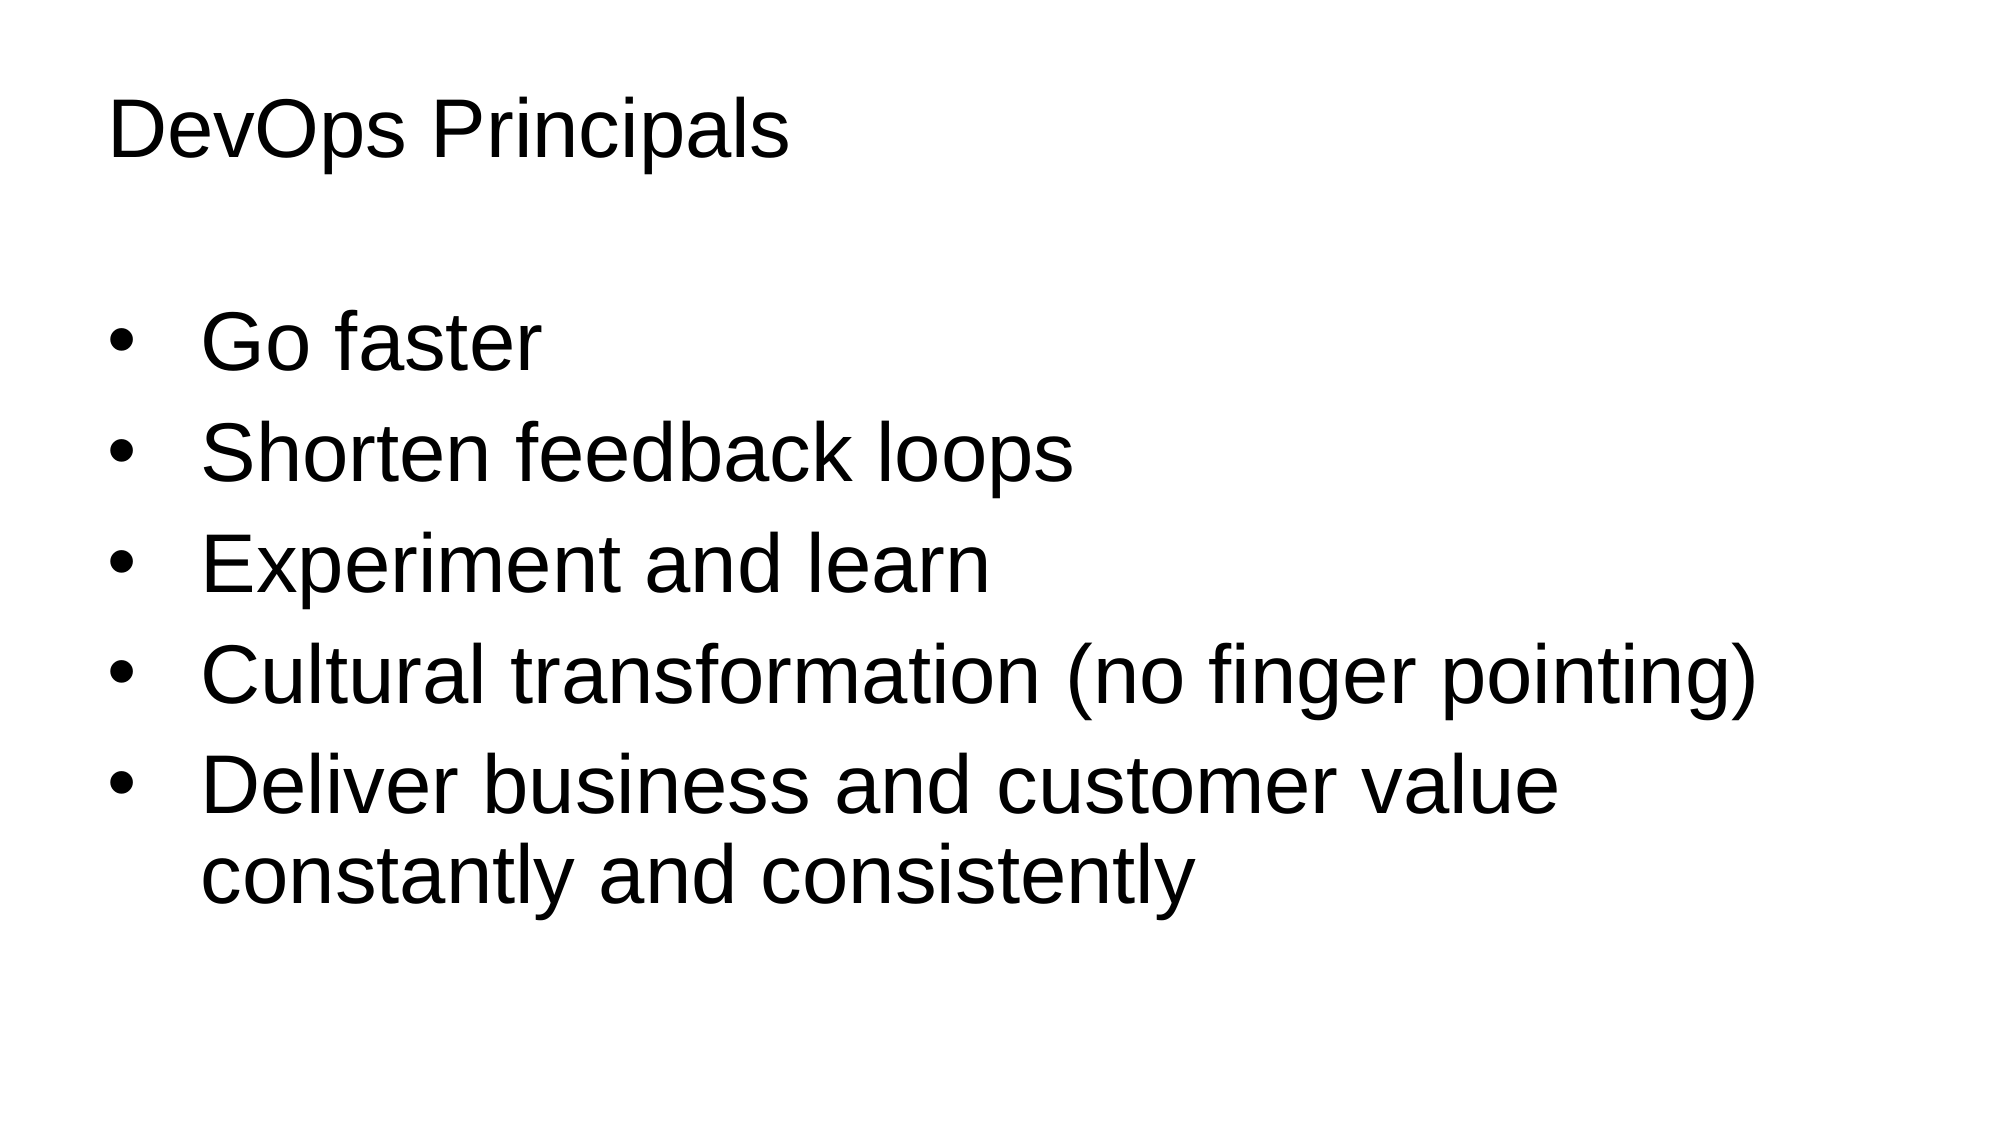

# DevOps Principals
Go faster
Shorten feedback loops
Experiment and learn
Cultural transformation (no finger pointing)
Deliver business and customer value constantly and consistently